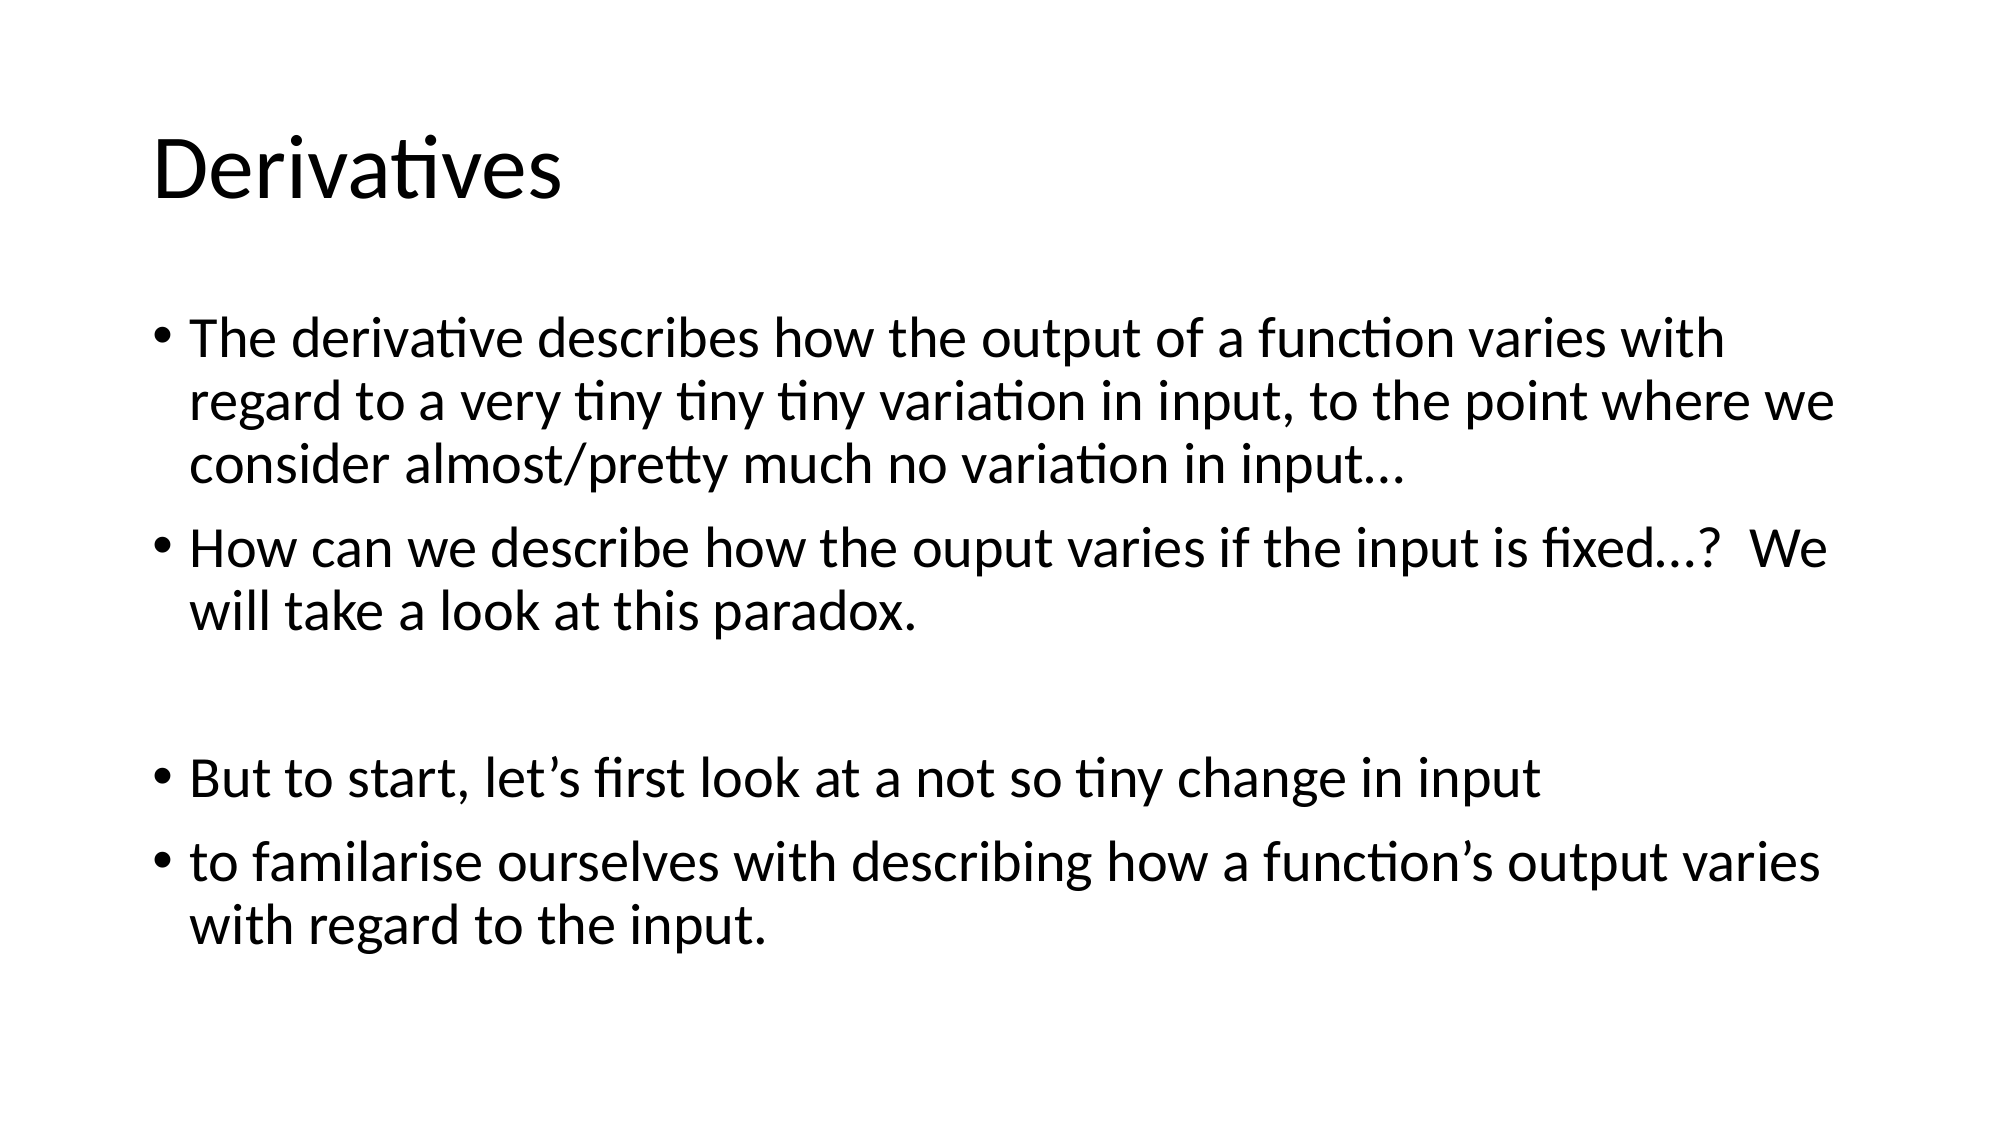

# Derivatives
The derivative describes how the output of a function varies with regard to a very tiny tiny tiny variation in input, to the point where we consider almost/pretty much no variation in input…
How can we describe how the ouput varies if the input is fixed…?  We will take a look at this paradox.

But to start, let’s first look at a not so tiny change in input
to familarise ourselves with describing how a function’s output varies with regard to the input.